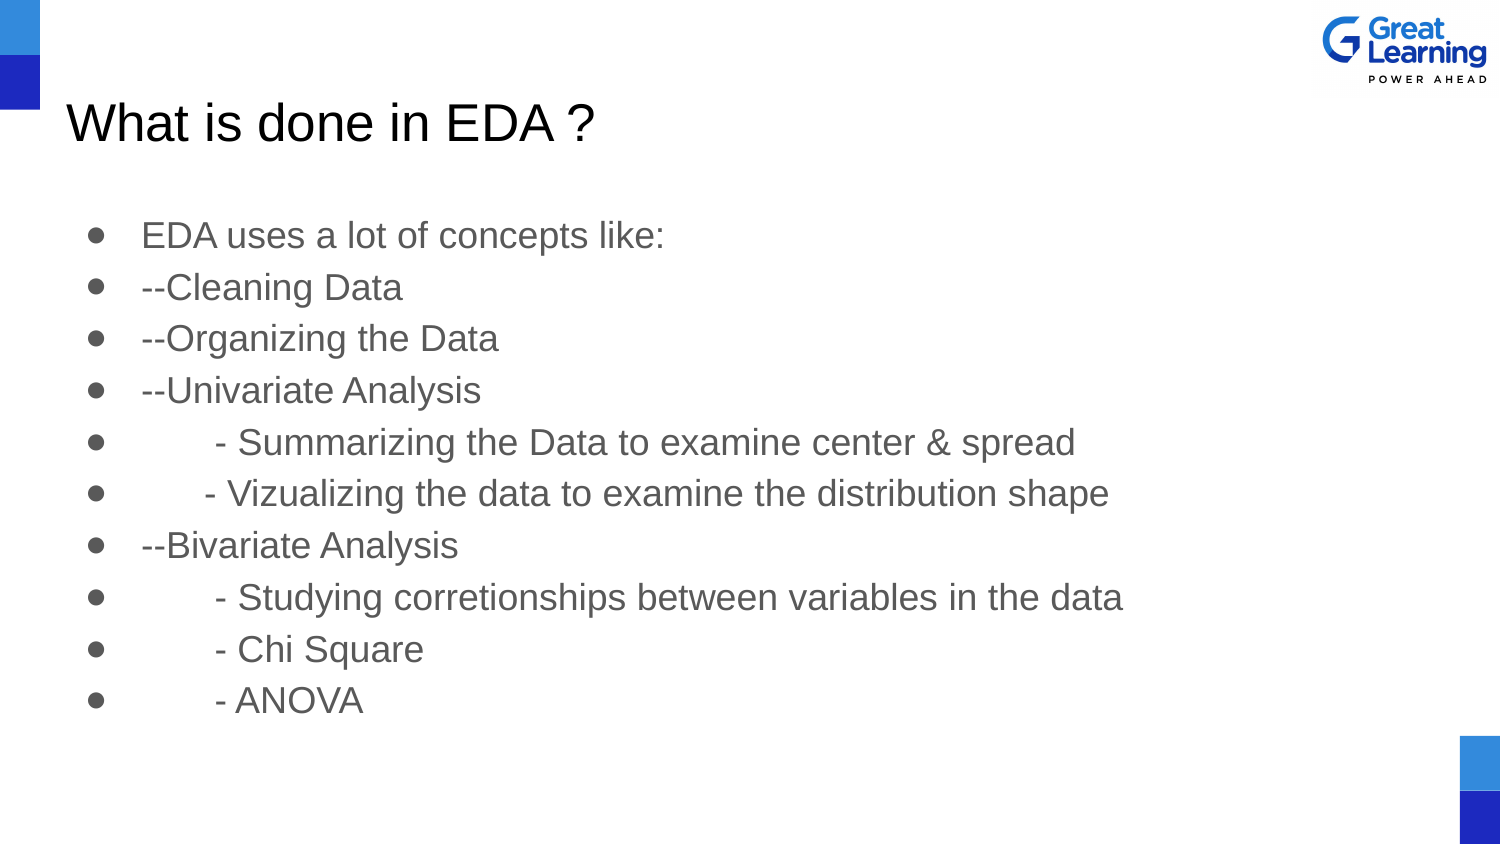

# What is done in EDA ?
EDA uses a lot of concepts like:
--Cleaning Data
--Organizing the Data
--Univariate Analysis
       - Summarizing the Data to examine center & spread
      - Vizualizing the data to examine the distribution shape
--Bivariate Analysis
       - Studying corretionships between variables in the data
       - Chi Square
       - ANOVA